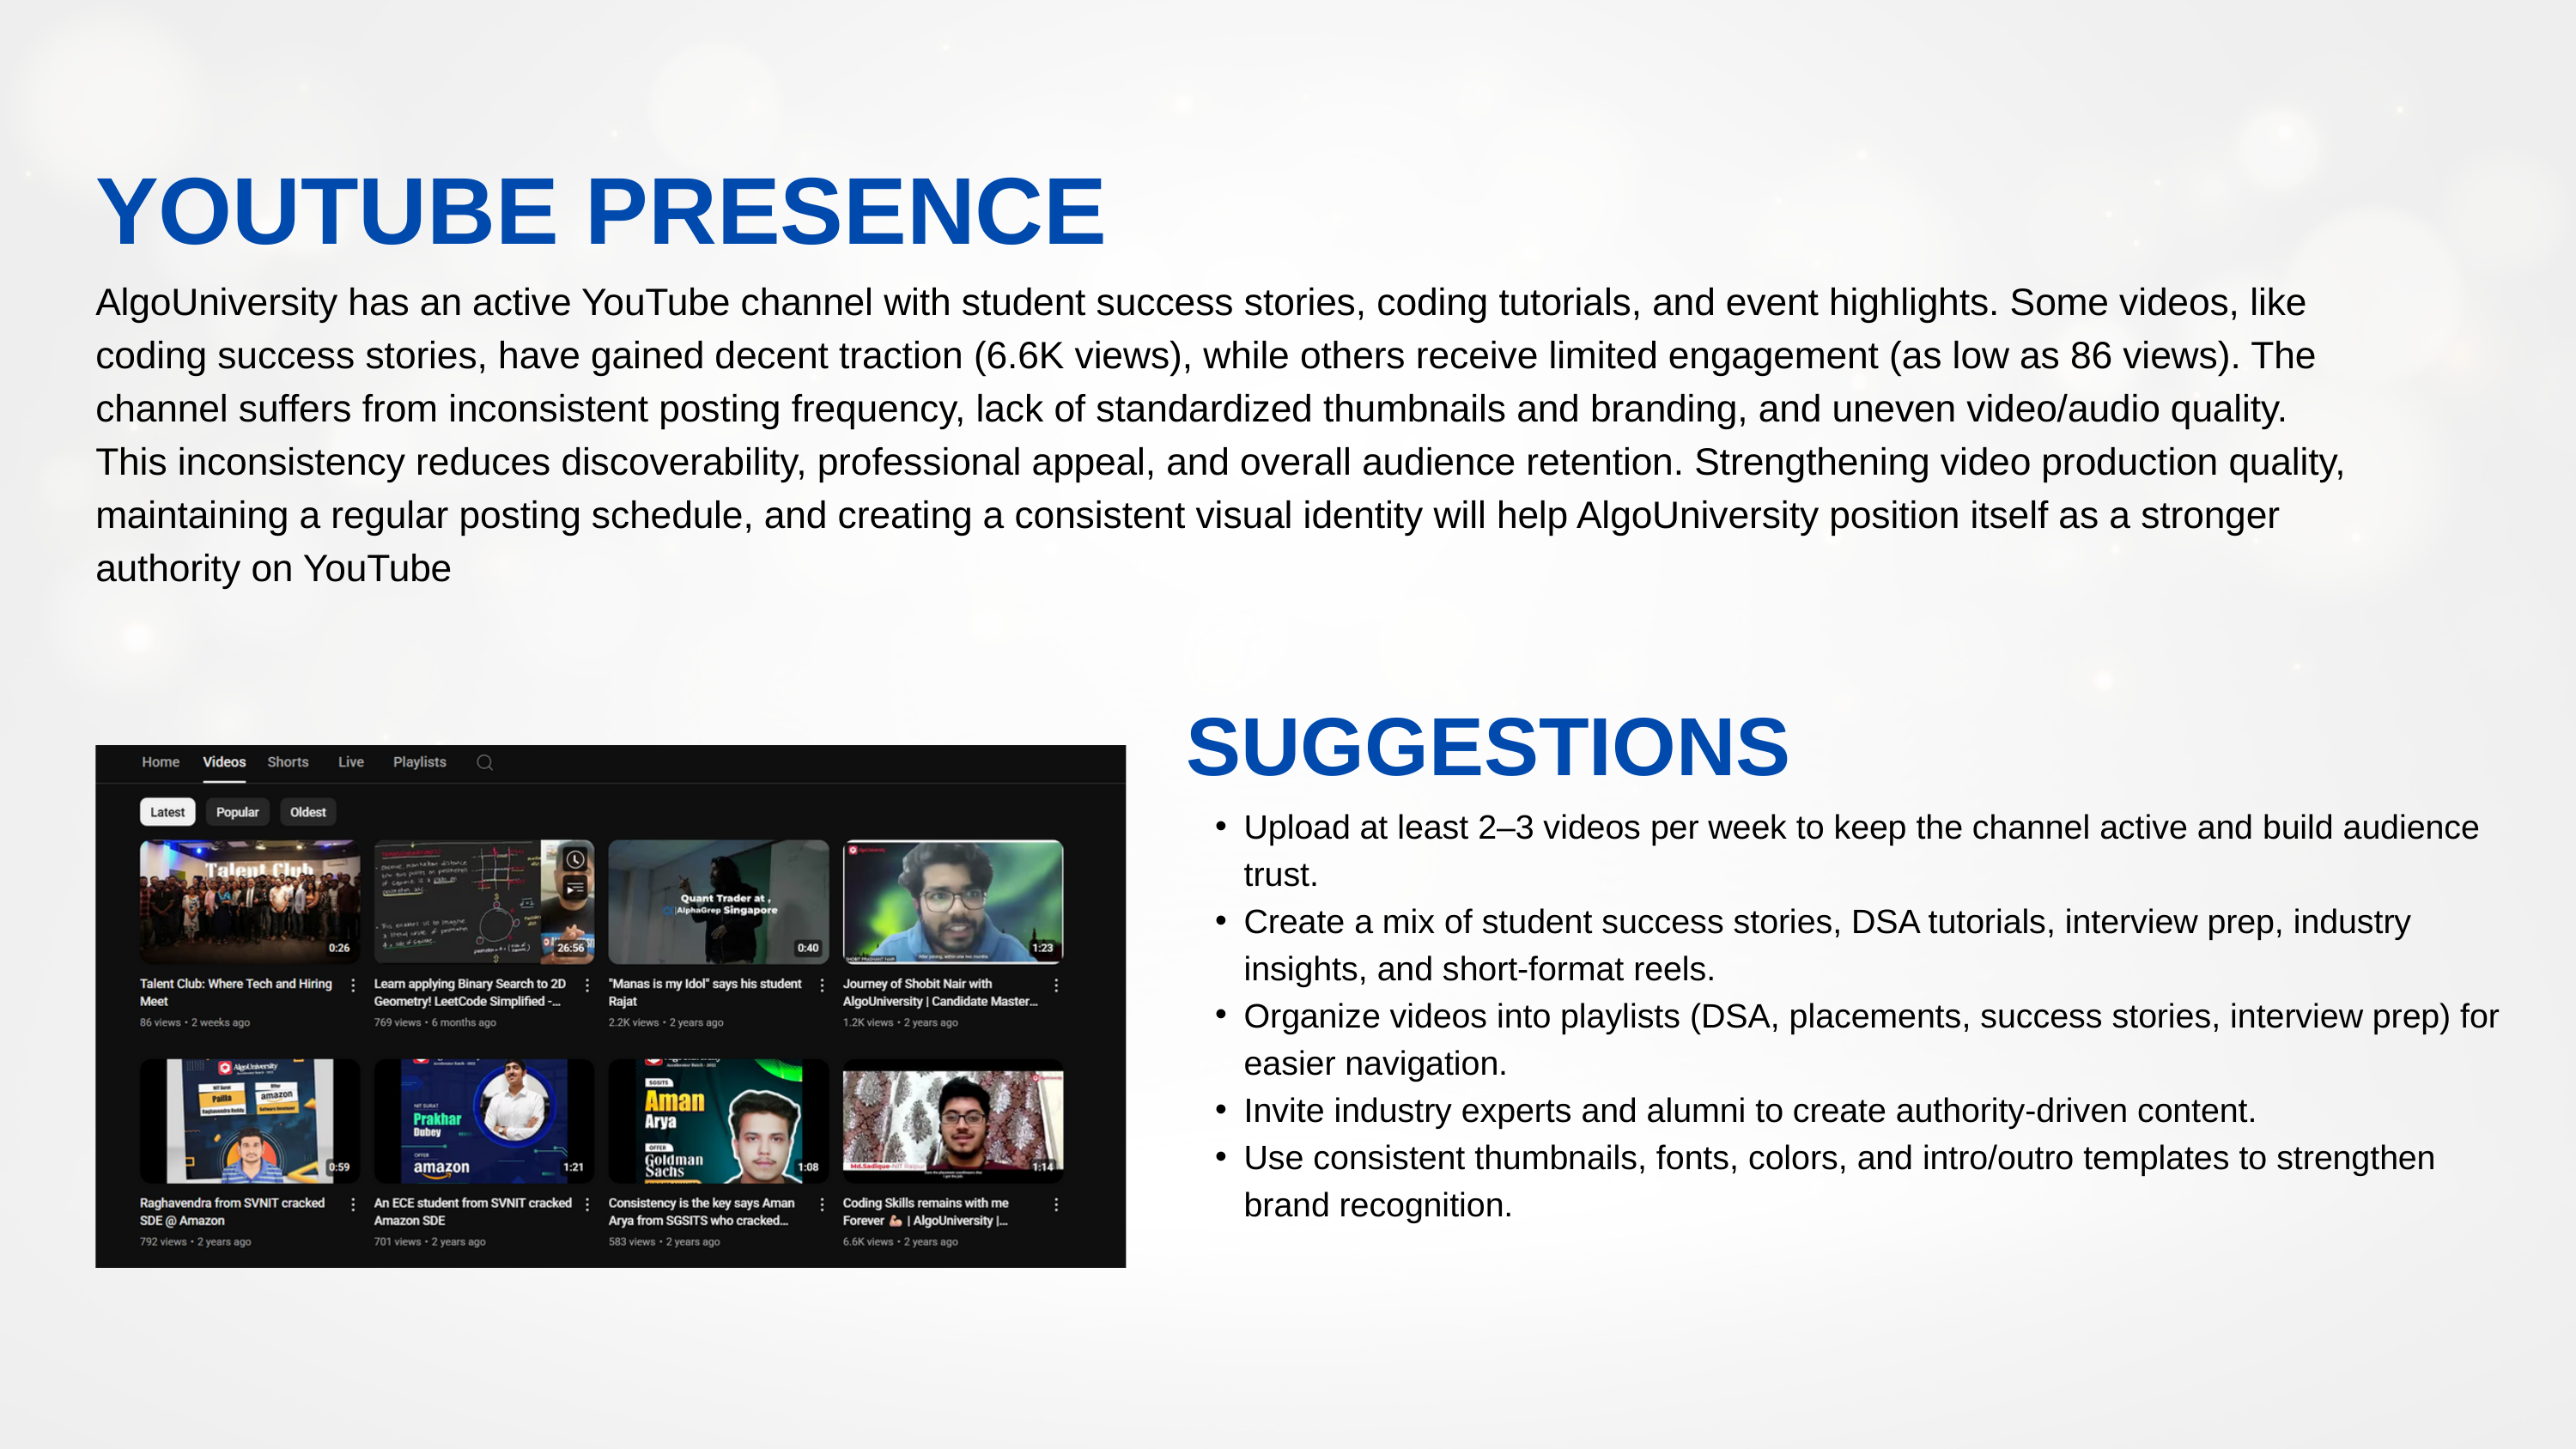

YOUTUBE PRESENCE
AlgoUniversity has an active YouTube channel with student success stories, coding tutorials, and event highlights. Some videos, like coding success stories, have gained decent traction (6.6K views), while others receive limited engagement (as low as 86 views). The channel suffers from inconsistent posting frequency, lack of standardized thumbnails and branding, and uneven video/audio quality.
This inconsistency reduces discoverability, professional appeal, and overall audience retention. Strengthening video production quality, maintaining a regular posting schedule, and creating a consistent visual identity will help AlgoUniversity position itself as a stronger authority on YouTube

SUGGESTIONS

Upload at least 2–3 videos per week to keep the channel active and build audience trust.
Create a mix of student success stories, DSA tutorials, interview prep, industry insights, and short-format reels.
Organize videos into playlists (DSA, placements, success stories, interview prep) for easier navigation.
Invite industry experts and alumni to create authority-driven content.
Use consistent thumbnails, fonts, colors, and intro/outro templates to strengthen brand recognition.